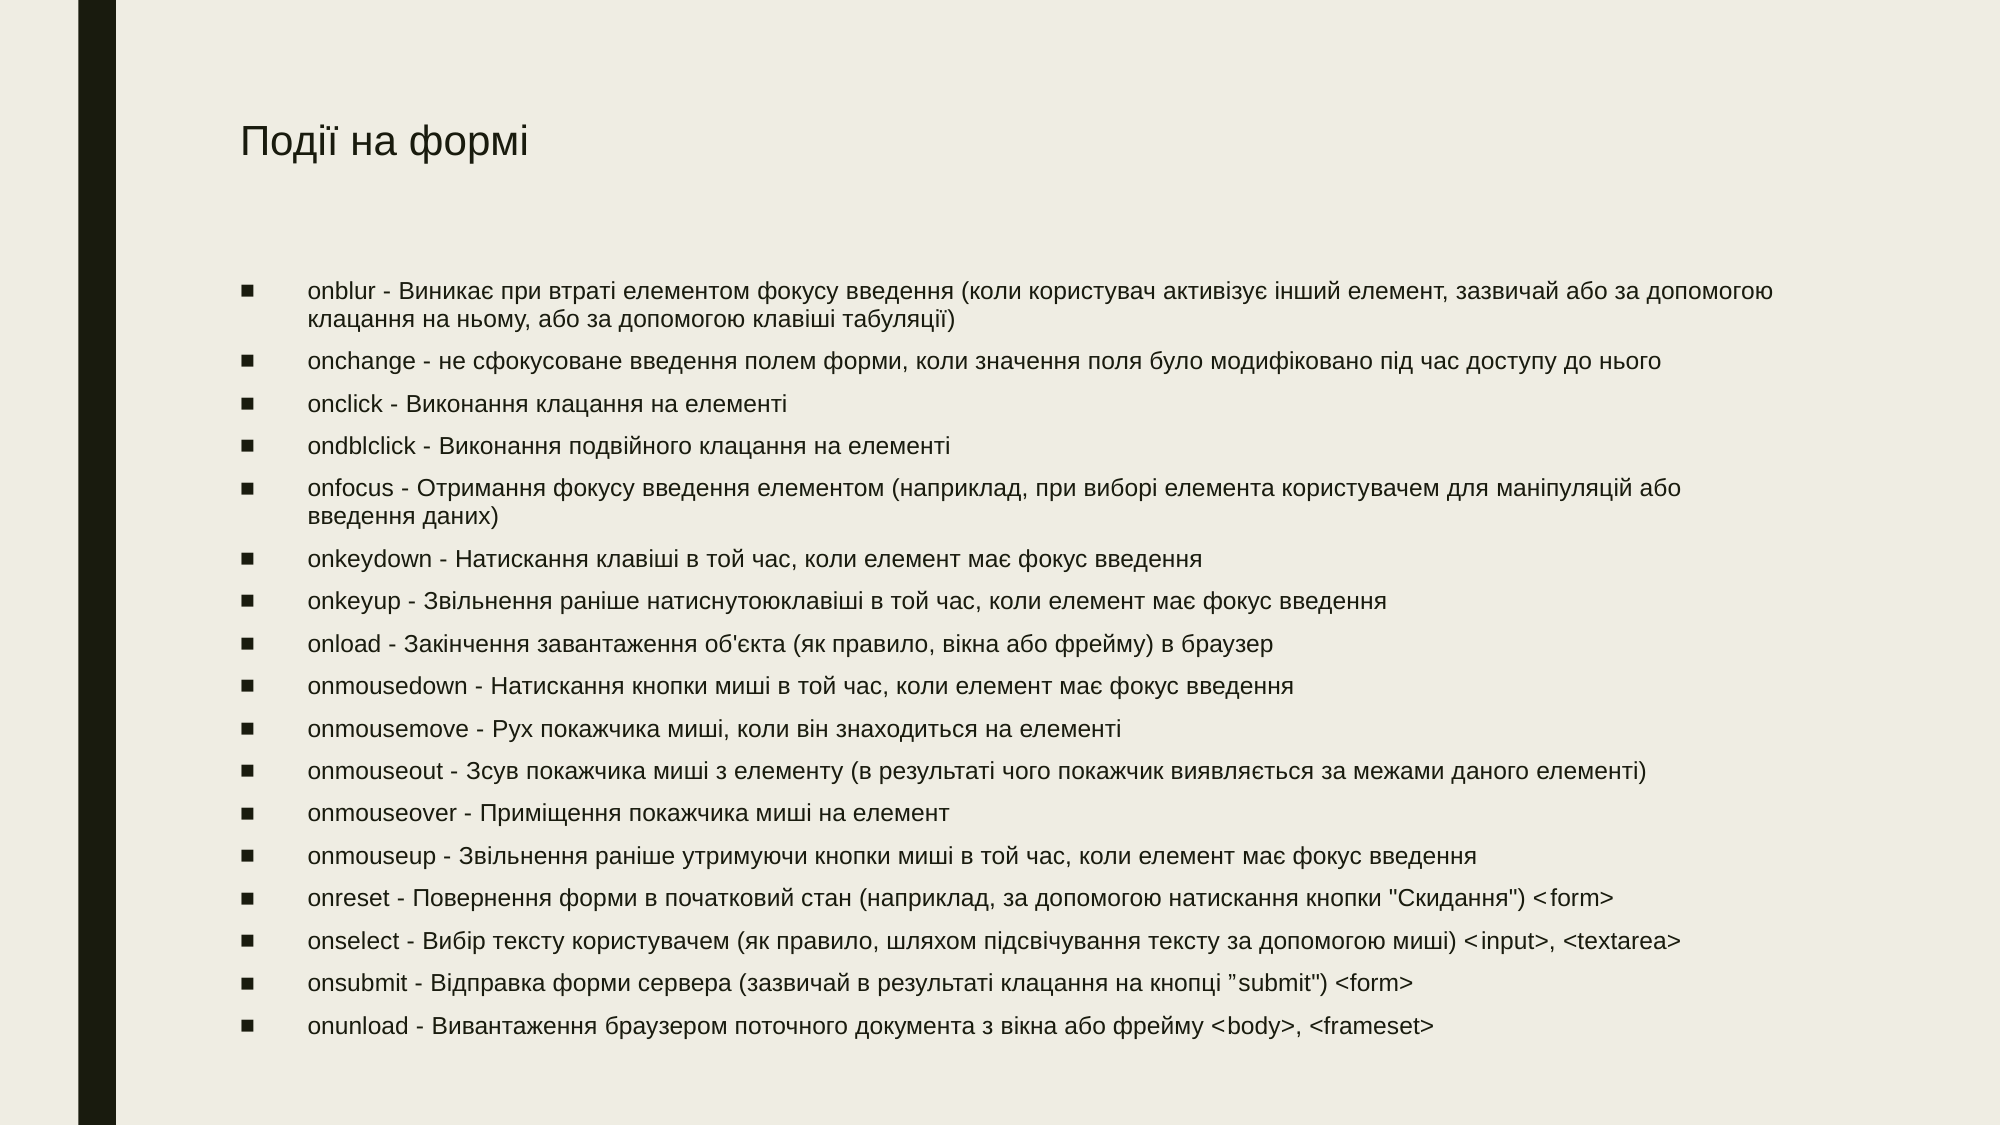

# Події на формі
onblur - Виникає при втраті елементом фокусу введення (коли користувач активізує інший елемент, зазвичай або за допомогою клацання на ньому, або за допомогою клавіші табуляції)
onchange - не сфокусоване введення полем форми, коли значення поля було модифіковано під час доступу до нього
onclick - Виконання клацання на елементі
ondblclick - Виконання подвійного клацання на елементі
onfocus - Отримання фокусу введення елементом (наприклад, при виборі елемента користувачем для маніпуляцій або введення даних)
onkeydown - Натискання клавіші в той час, коли елемент має фокус введення
onkeyup - Звільнення раніше натиснутоюклавіші в той час, коли елемент має фокус введення
onload - Закінчення завантаження об'єкта (як правило, вікна або фрейму) в браузер
onmousedown - Натискання кнопки миші в той час, коли елемент має фокус введення
onmousemove - Рух покажчика миші, коли він знаходиться на елементі
onmouseout - Зсув покажчика миші з елементу (в результаті чого покажчик виявляється за межами даного елементі)
onmouseover - Приміщення покажчика миші на елемент
onmouseup - Звільнення раніше утримуючи кнопки миші в той час, коли елемент має фокус введення
onreset - Повернення форми в початковий стан (наприклад, за допомогою натискання кнопки "Скидання") <form>
onselect - Вибір тексту користувачем (як правило, шляхом підсвічування тексту за допомогою миші) <input>, <textarea>
onsubmit - Відправка форми сервера (зазвичай в результаті клацання на кнопці ”submit") <form>
onunload - Вивантаження браузером поточного документа з вікна або фрейму <body>, <frameset>